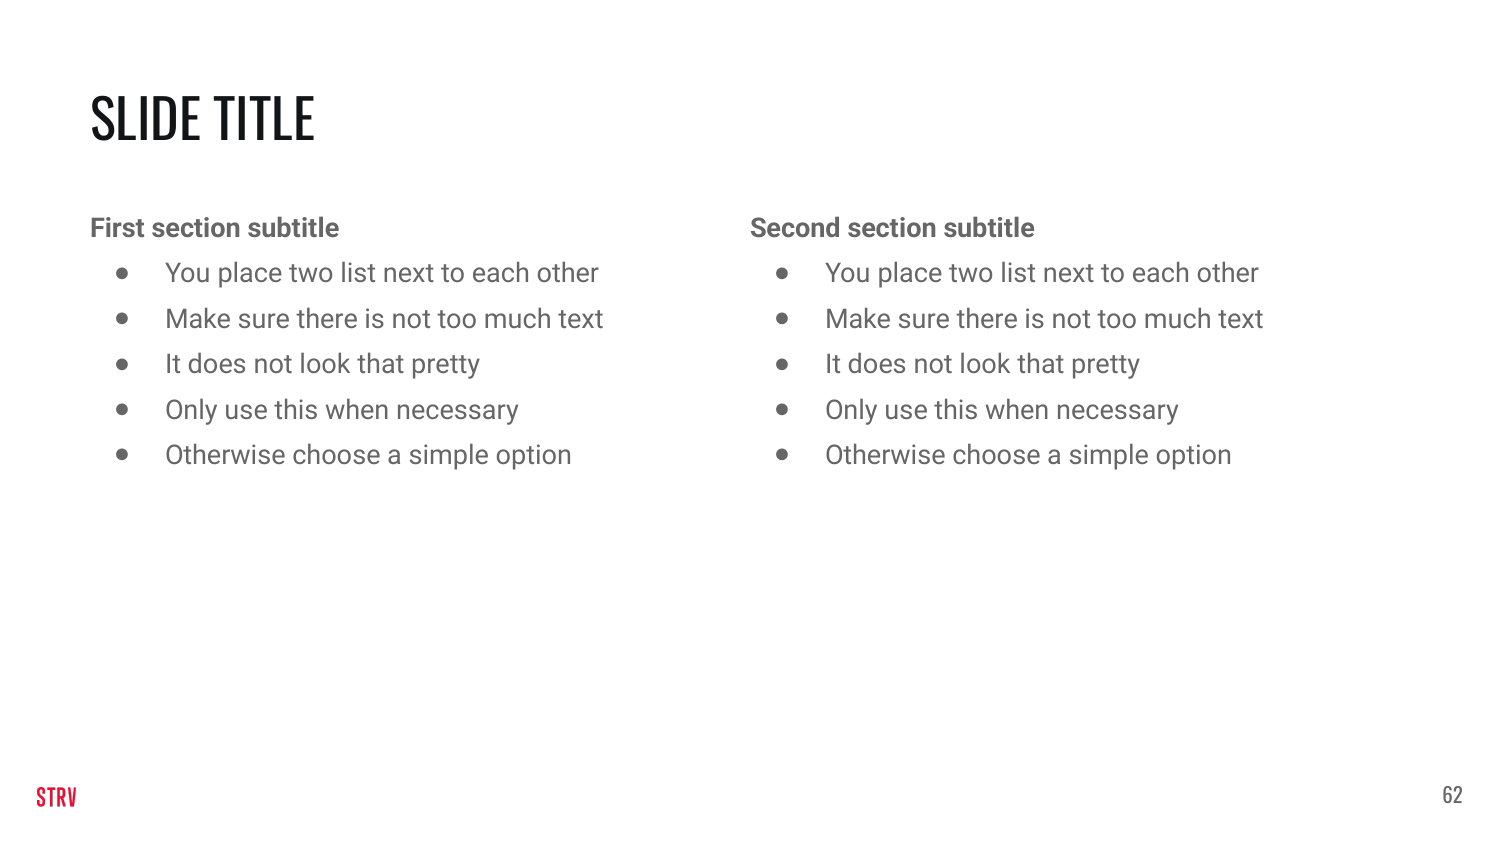

# SLIDE TITLE
First section subtitle
You place two list next to each other
Make sure there is not too much text
It does not look that pretty
Only use this when necessary
Otherwise choose a simple option
Second section subtitle
You place two list next to each other
Make sure there is not too much text
It does not look that pretty
Only use this when necessary
Otherwise choose a simple option
62